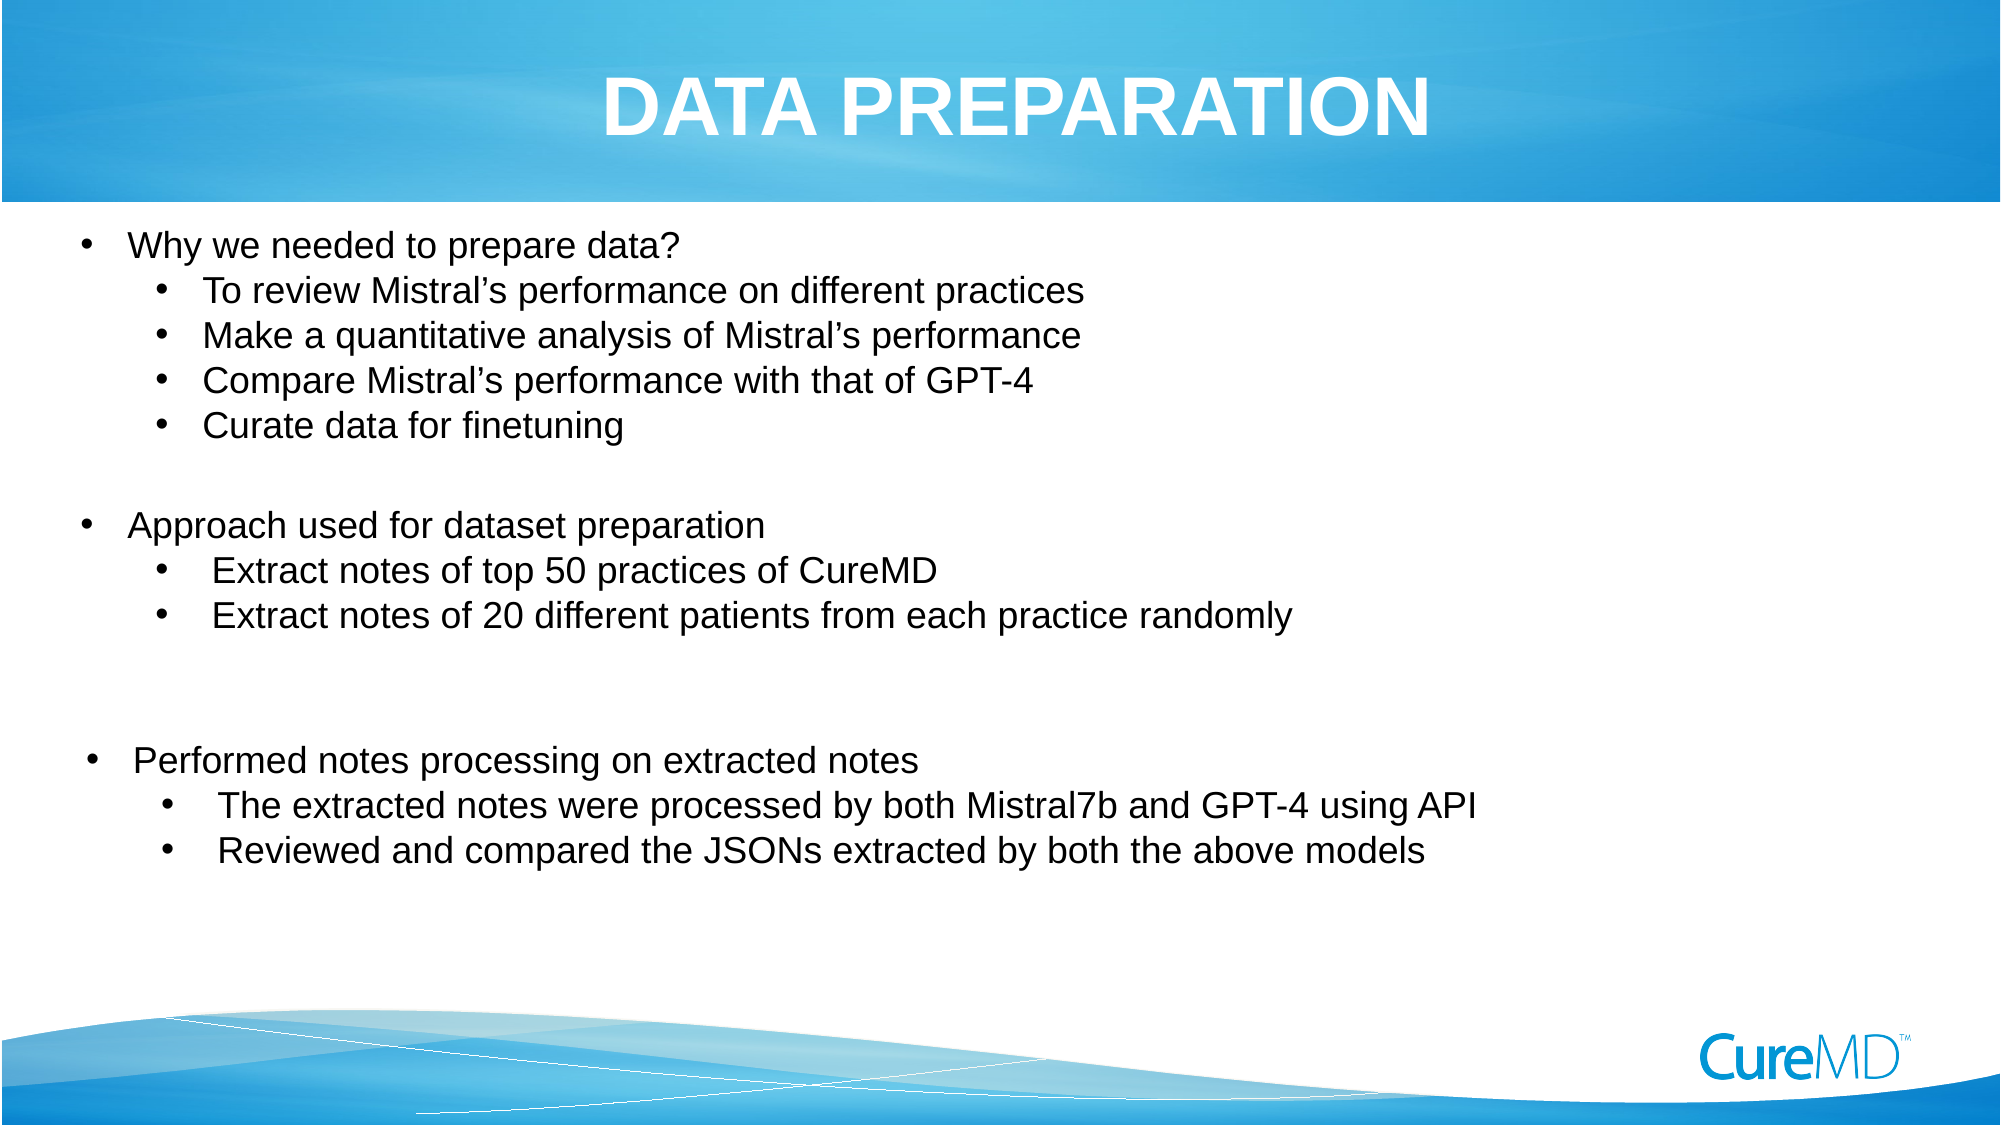

# Data Preparation
Why we needed to prepare data?
To review Mistral’s performance on different practices
Make a quantitative analysis of Mistral’s performance
Compare Mistral’s performance with that of GPT-4
Curate data for finetuning
Approach used for dataset preparation
Extract notes of top 50 practices of CureMD
Extract notes of 20 different patients from each practice randomly
Performed notes processing on extracted notes
The extracted notes were processed by both Mistral7b and GPT-4 using API
Reviewed and compared the JSONs extracted by both the above models